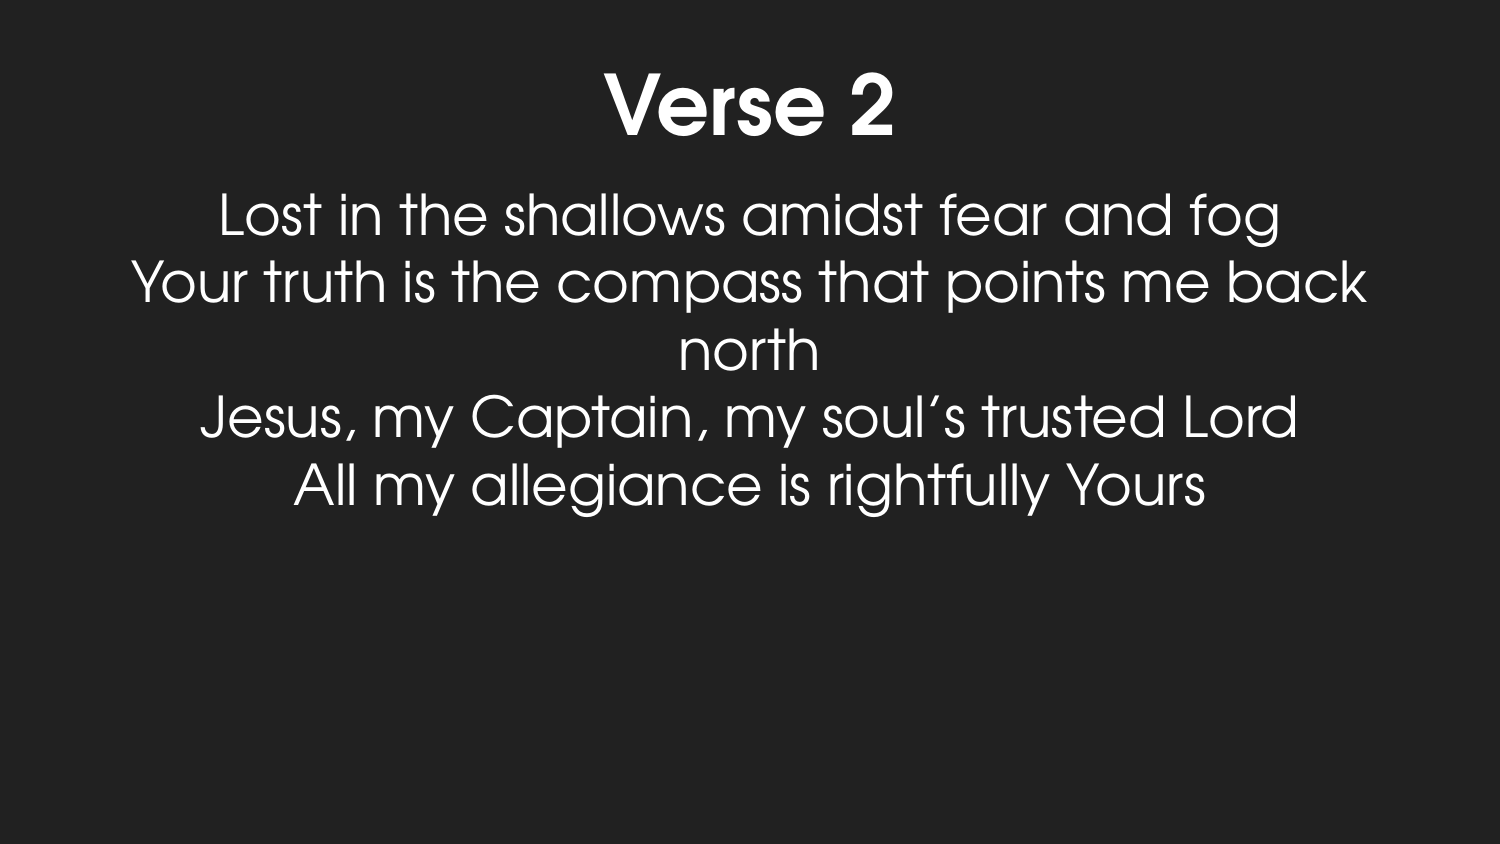

Verse 2
Lost in the shallows amidst fear and fog
Your truth is the compass that points me back north
Jesus, my Captain, my soul’s trusted Lord
All my allegiance is rightfully Yours